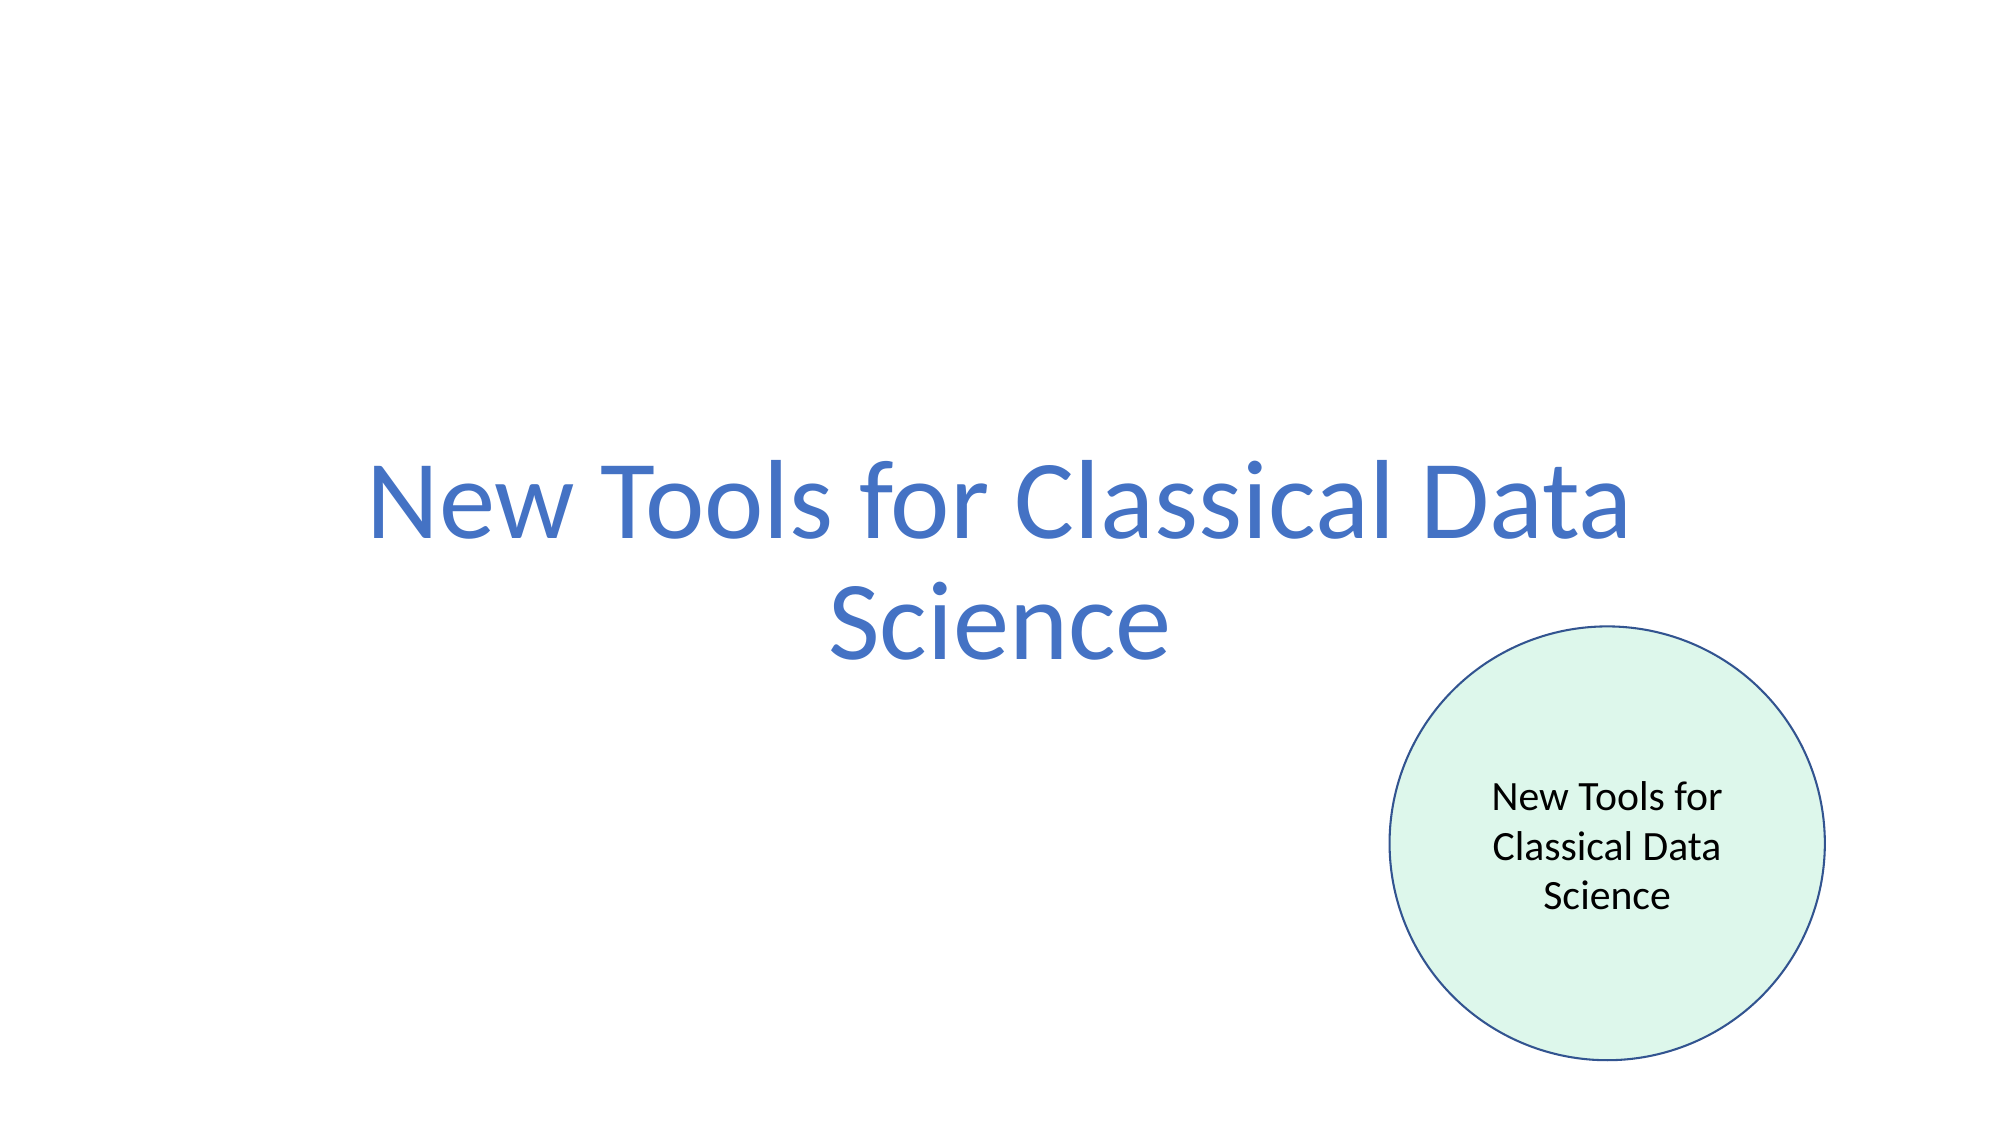

# New Tools for Classical Data Science
New Tools for Classical Data Science